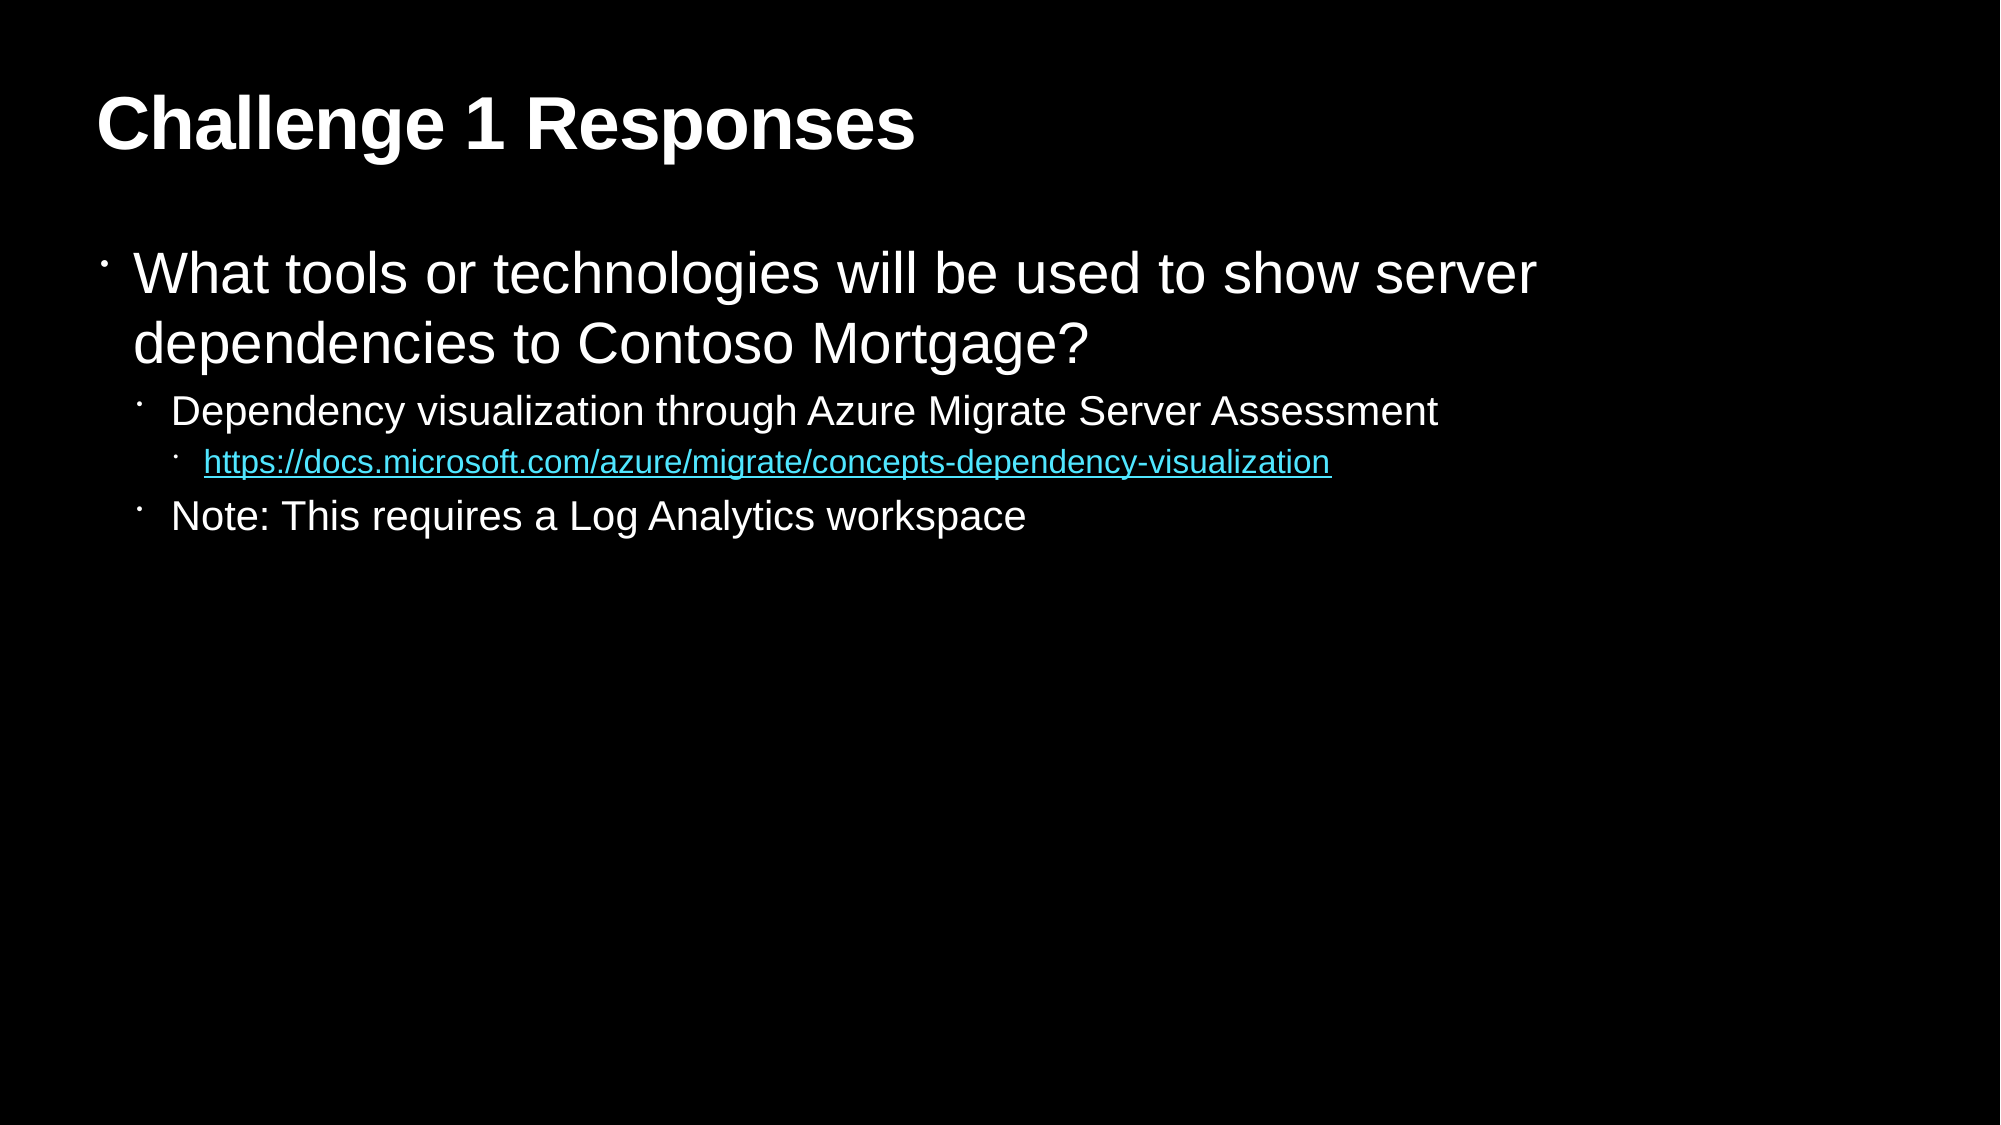

# Challenge 1 Responses
What tools or technologies will be used to show server dependencies to Contoso Mortgage?
Dependency visualization through Azure Migrate Server Assessment
https://docs.microsoft.com/azure/migrate/concepts-dependency-visualization
Note: This requires a Log Analytics workspace